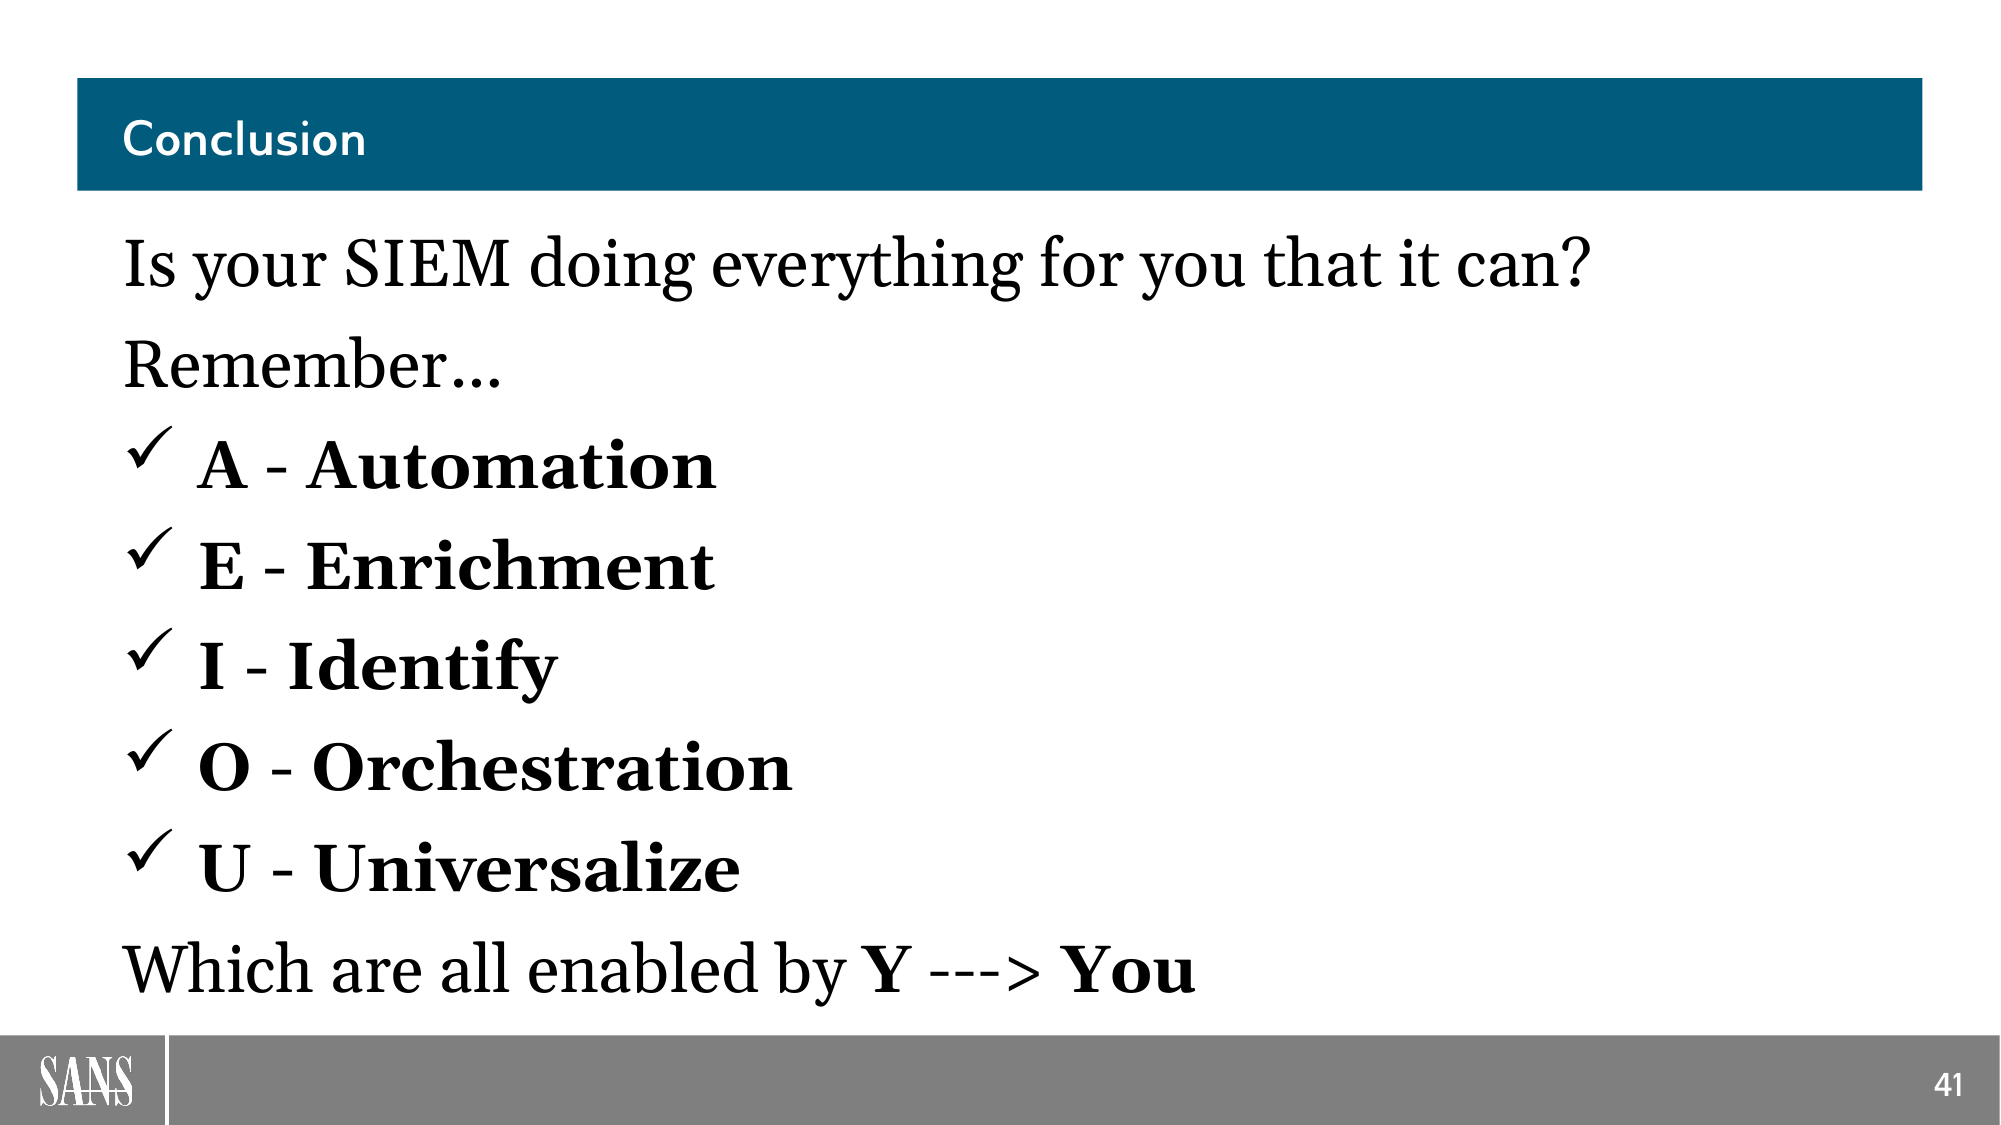

# Conclusion
Is your SIEM doing everything for you that it can?
Remember…
A - Automation
E - Enrichment
I - Identify
O - Orchestration
U - Universalize
Which are all enabled by Y ---> You